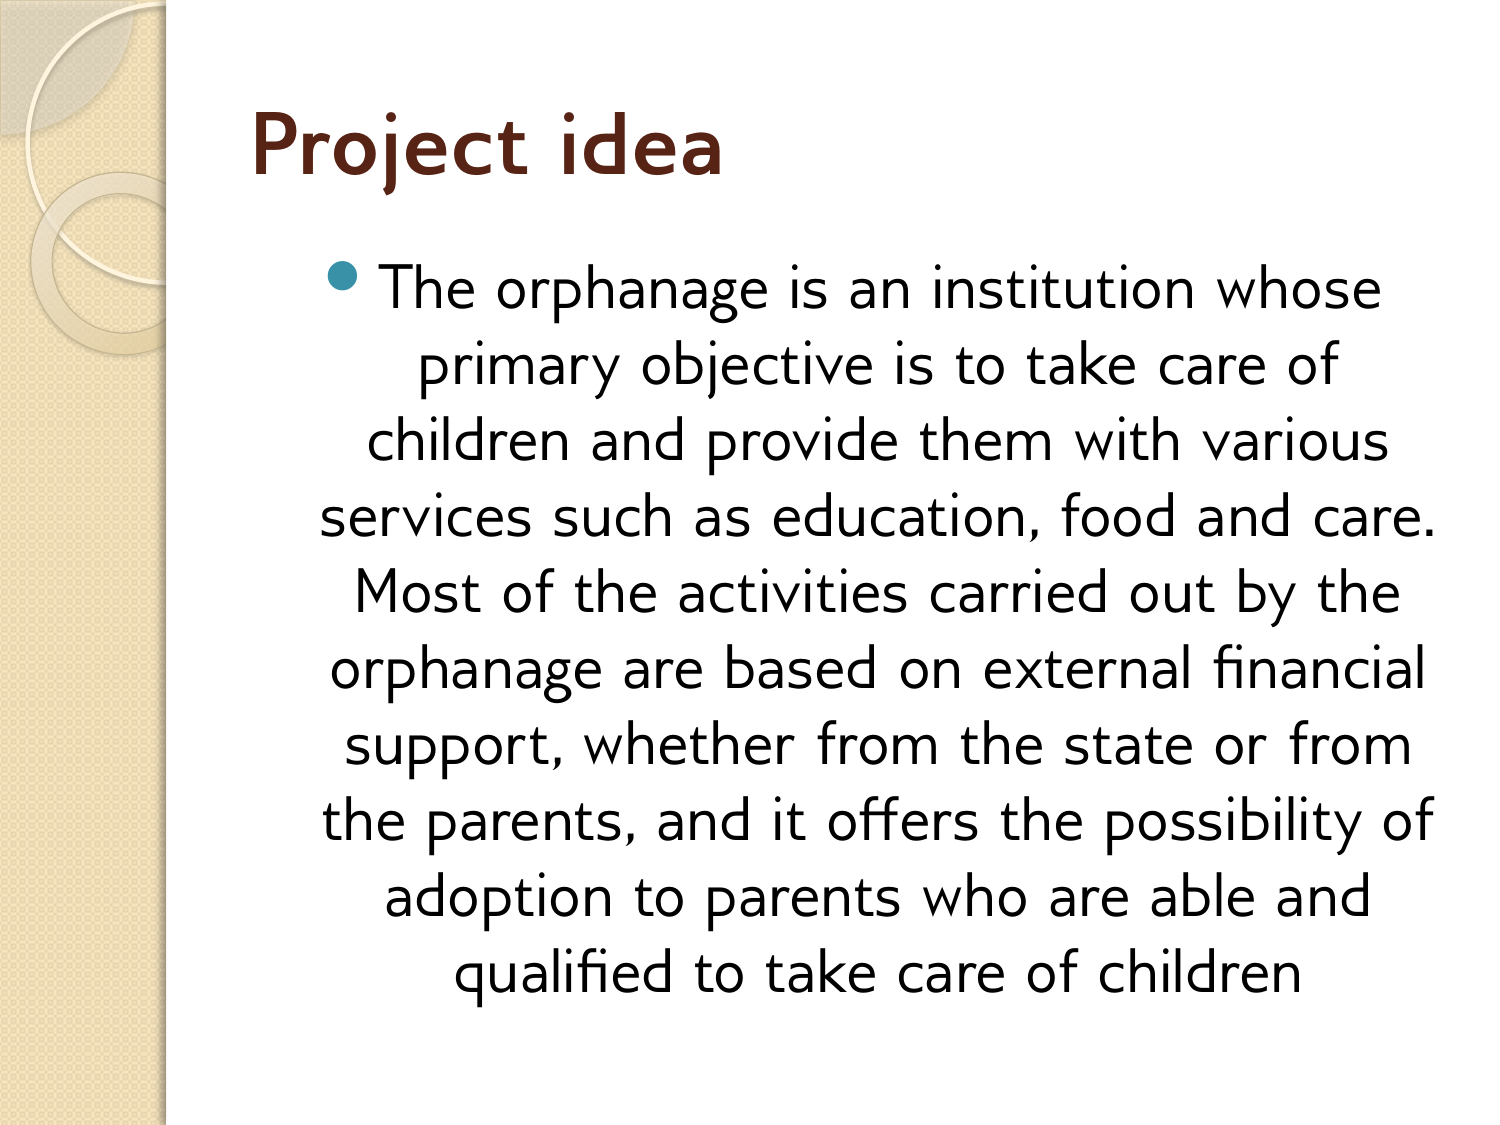

# Project idea
The orphanage is an institution whose primary objective is to take care of children and provide them with various services such as education, food and care. Most of the activities carried out by the orphanage are based on external financial support, whether from the state or from the parents, and it offers the possibility of adoption to parents who are able and qualified to take care of children